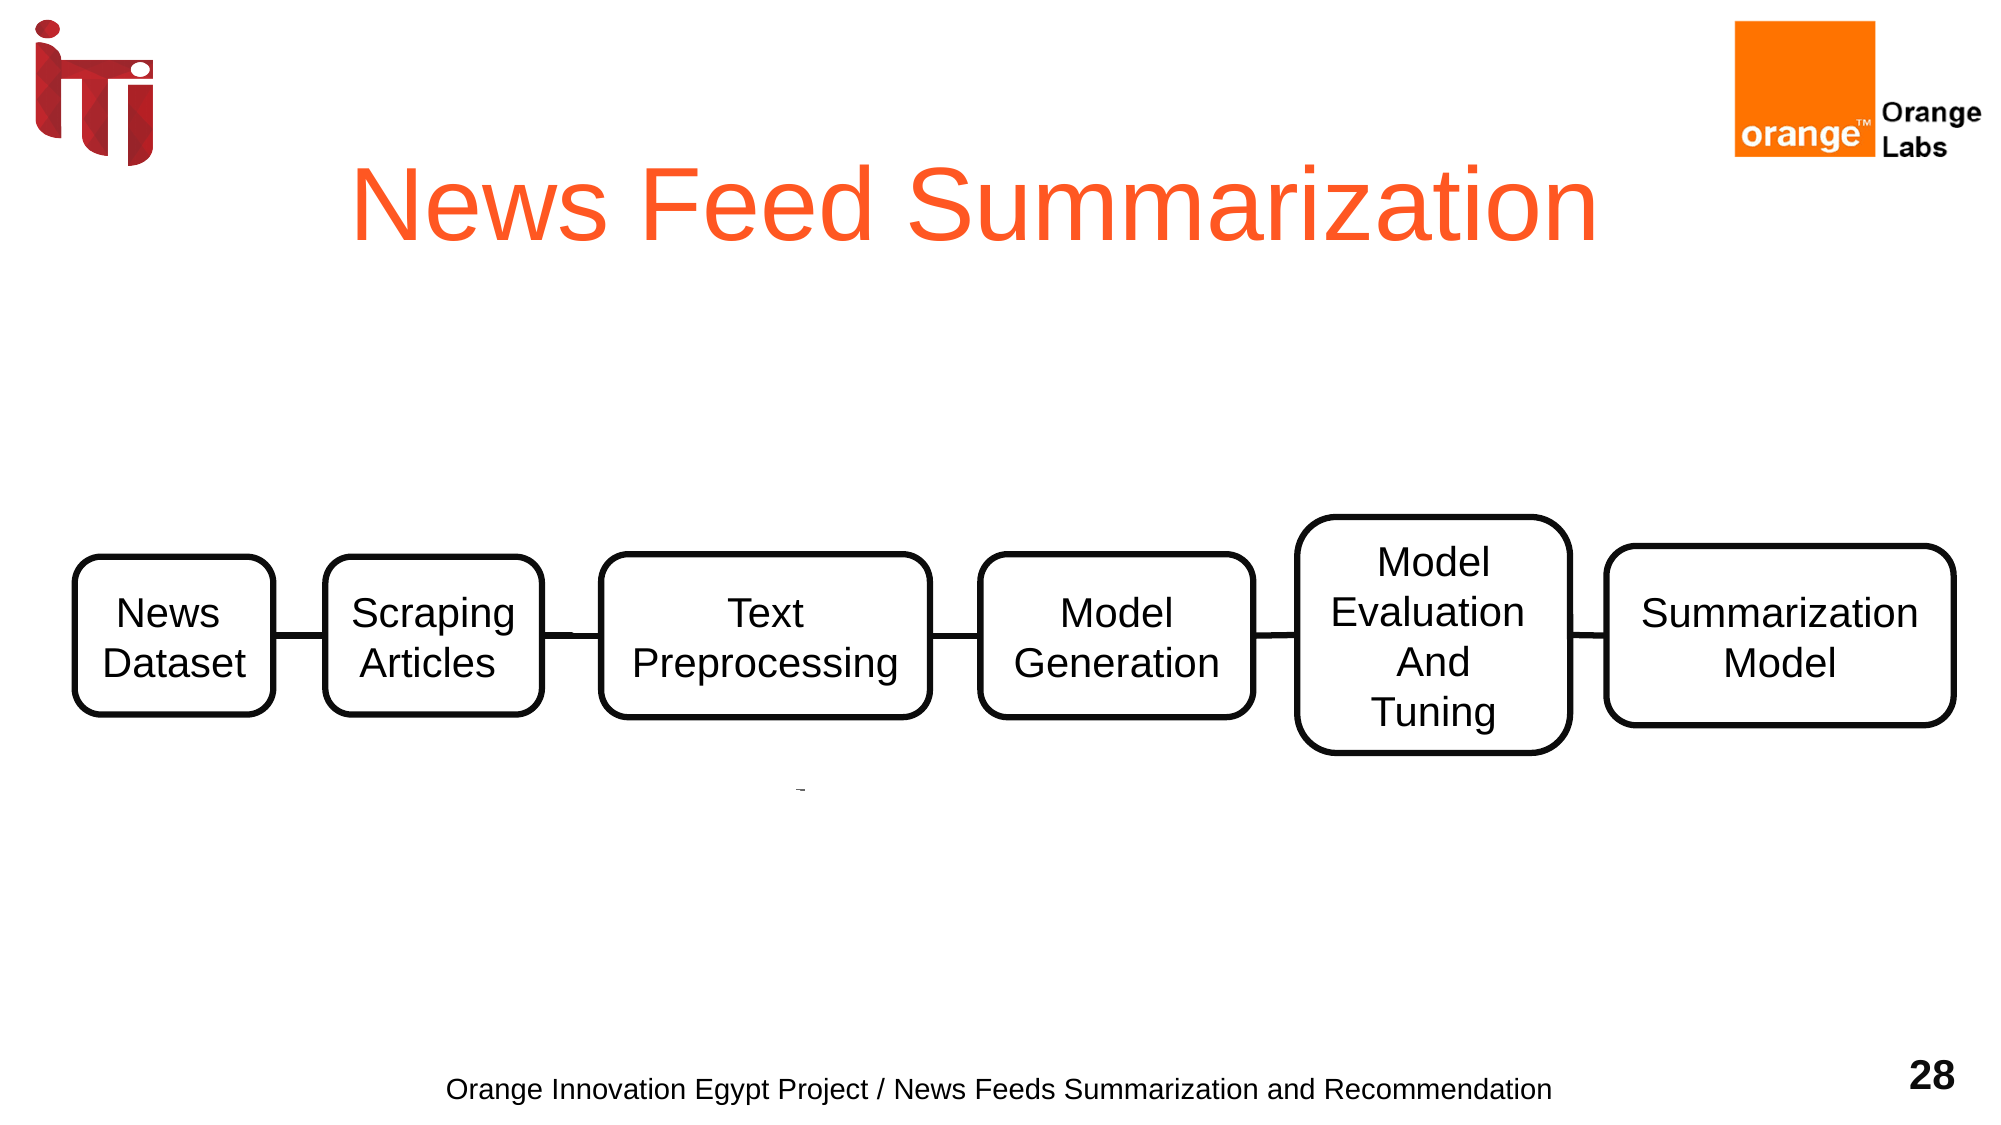

# News Feed Summarization
Model
Evaluation
And
Tuning
Summarization
Model
Text
Preprocessing
Model Generation
Scraping
Articles
News
Dataset
28